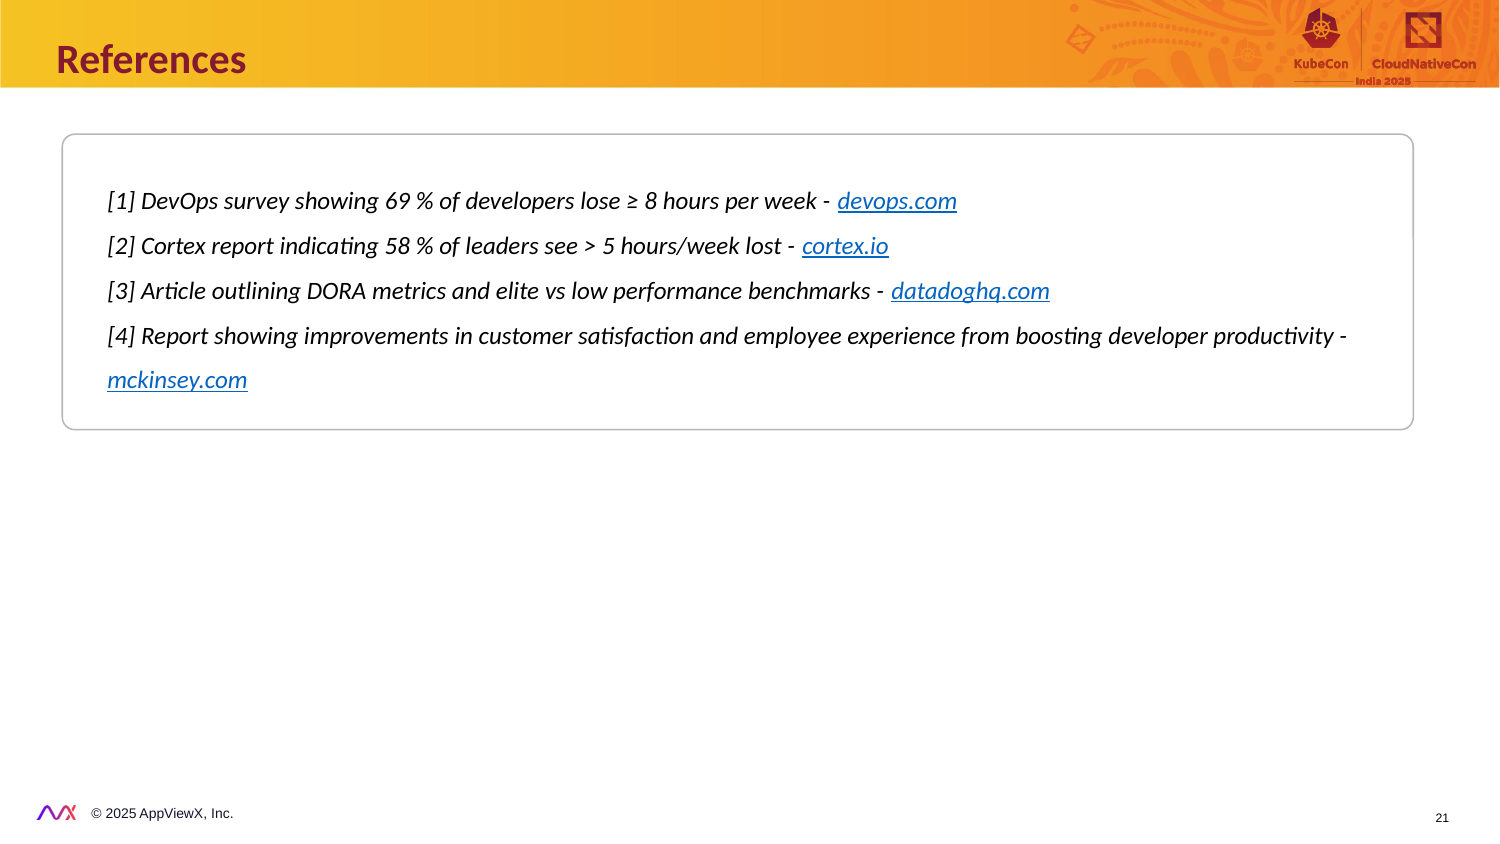

References

[1] DevOps survey showing 69 % of developers lose ≥ 8 hours per week - devops.com
[2] Cortex report indicating 58 % of leaders see > 5 hours/week lost - cortex.io
[3] Article outlining DORA metrics and elite vs low performance benchmarks - datadoghq.com
[4] Report showing improvements in customer satisfaction and employee experience from boosting developer productivity - mckinsey.com